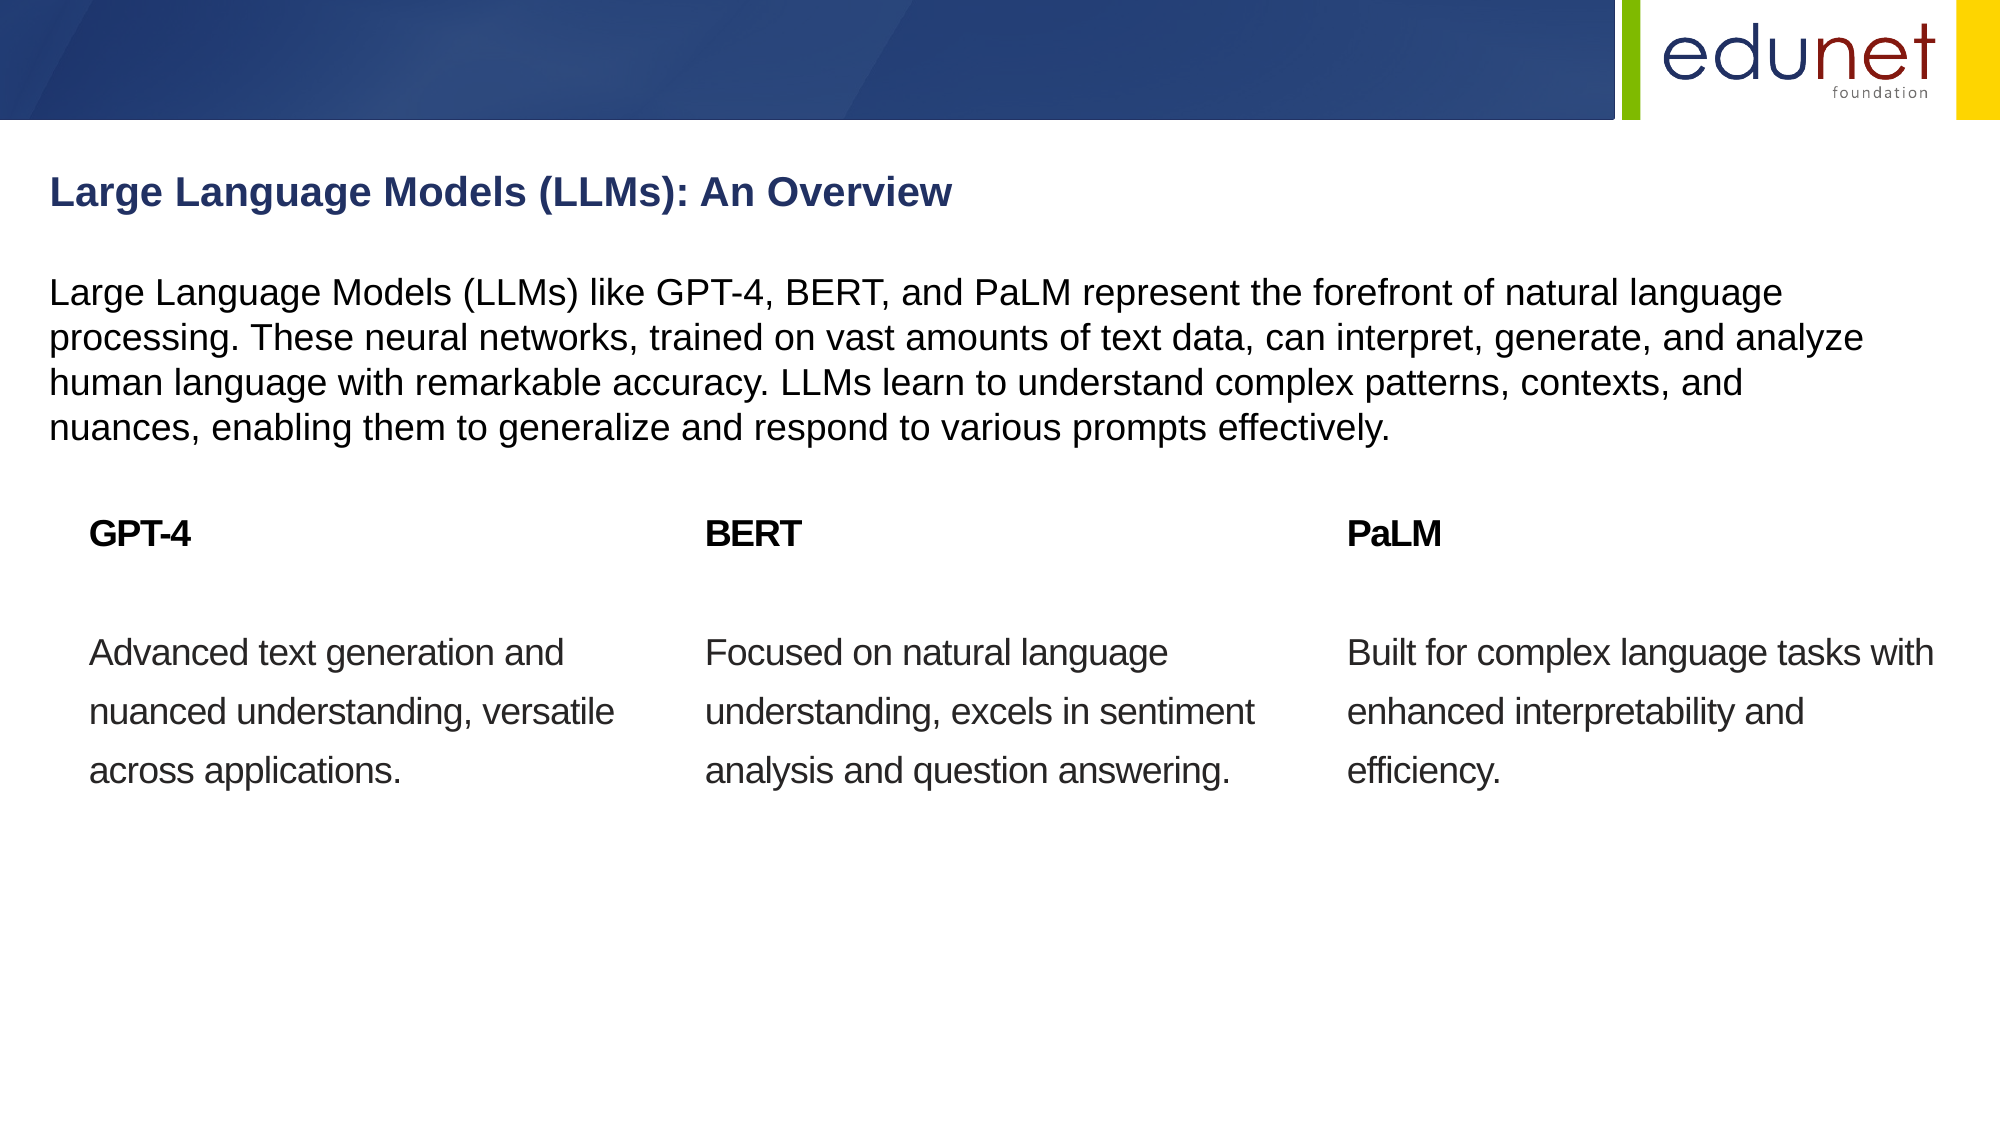

Large Language Models (LLMs): An Overview
Large Language Models (LLMs) like GPT-4, BERT, and PaLM represent the forefront of natural language processing. These neural networks, trained on vast amounts of text data, can interpret, generate, and analyze human language with remarkable accuracy. LLMs learn to understand complex patterns, contexts, and nuances, enabling them to generalize and respond to various prompts effectively.
GPT-4

Advanced text generation and nuanced understanding, versatile across applications.
BERT

Focused on natural language understanding, excels in sentiment analysis and question answering.
PaLM

Built for complex language tasks with enhanced interpretability and efficiency.